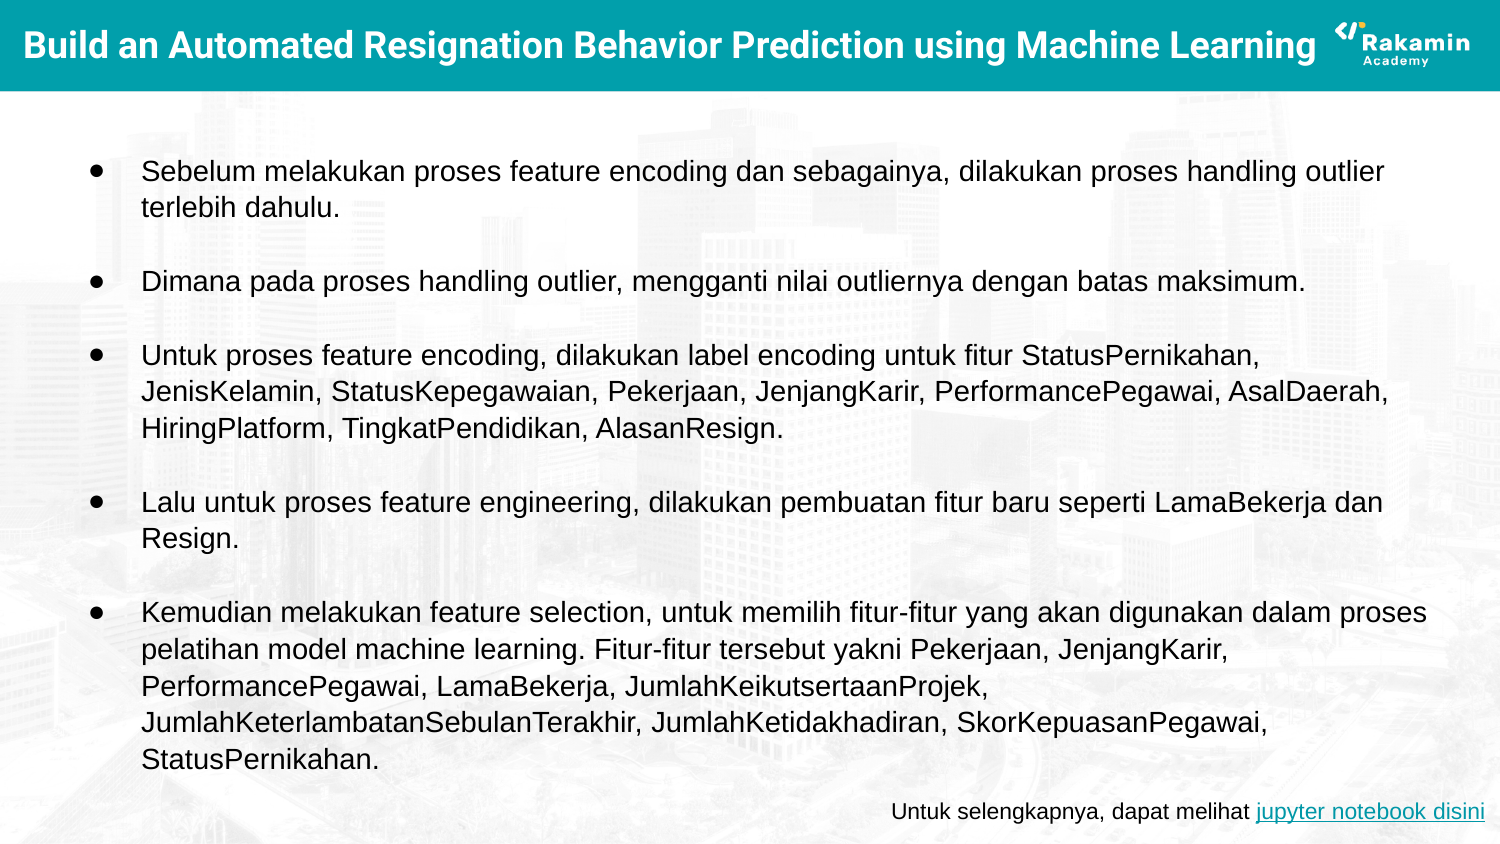

# Build an Automated Resignation Behavior Prediction using Machine Learning
Sebelum melakukan proses feature encoding dan sebagainya, dilakukan proses handling outlier terlebih dahulu.

Dimana pada proses handling outlier, mengganti nilai outliernya dengan batas maksimum.

Untuk proses feature encoding, dilakukan label encoding untuk fitur StatusPernikahan, JenisKelamin, StatusKepegawaian, Pekerjaan, JenjangKarir, PerformancePegawai, AsalDaerah, HiringPlatform, TingkatPendidikan, AlasanResign.

Lalu untuk proses feature engineering, dilakukan pembuatan fitur baru seperti LamaBekerja dan Resign.

Kemudian melakukan feature selection, untuk memilih fitur-fitur yang akan digunakan dalam proses pelatihan model machine learning. Fitur-fitur tersebut yakni Pekerjaan, JenjangKarir, PerformancePegawai, LamaBekerja, JumlahKeikutsertaanProjek, JumlahKeterlambatanSebulanTerakhir, JumlahKetidakhadiran, SkorKepuasanPegawai, StatusPernikahan.

Untuk selengkapnya, dapat melihat jupyter notebook disini